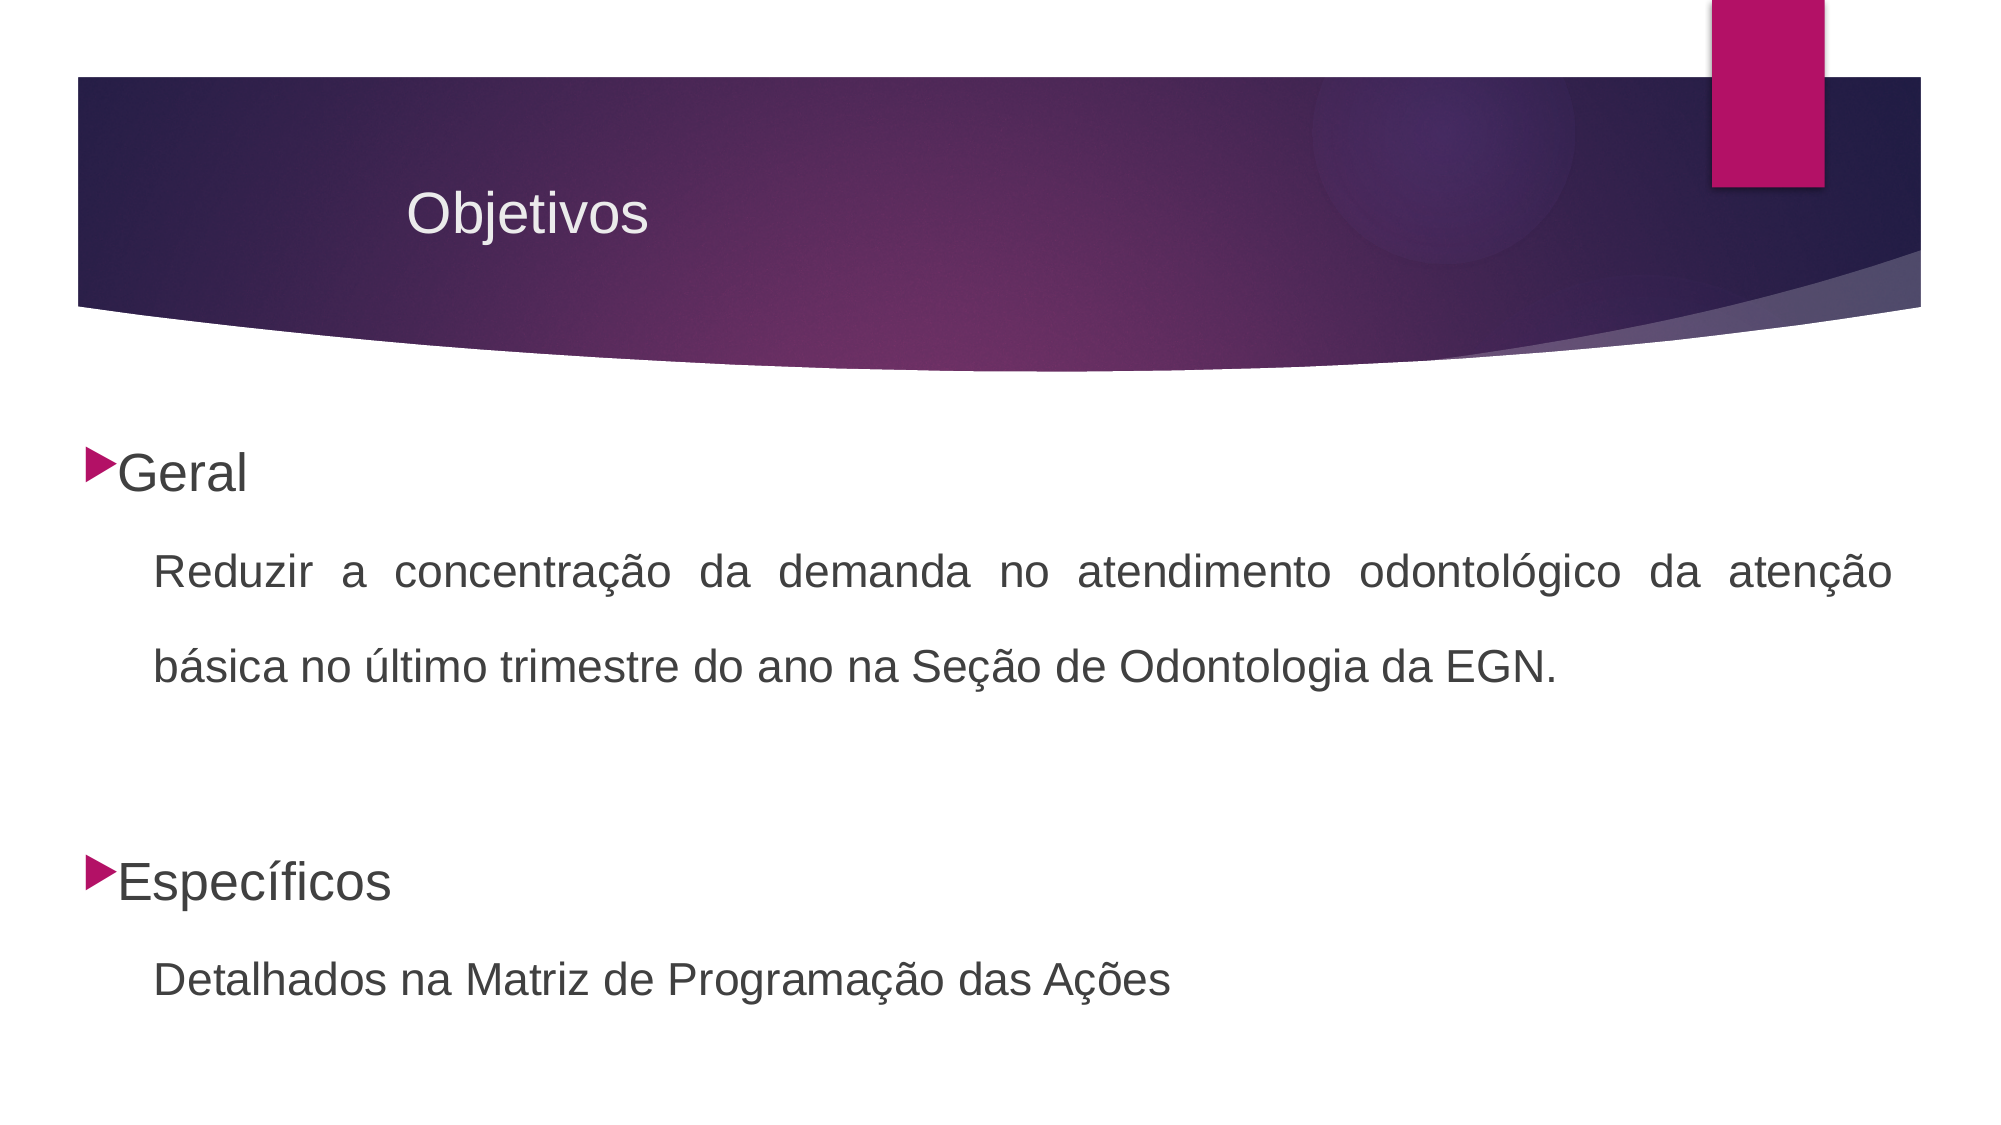

# Objetivos
Geral
Reduzir a concentração da demanda no atendimento odontológico da atenção básica no último trimestre do ano na Seção de Odontologia da EGN.

Específicos
Detalhados na Matriz de Programação das Ações